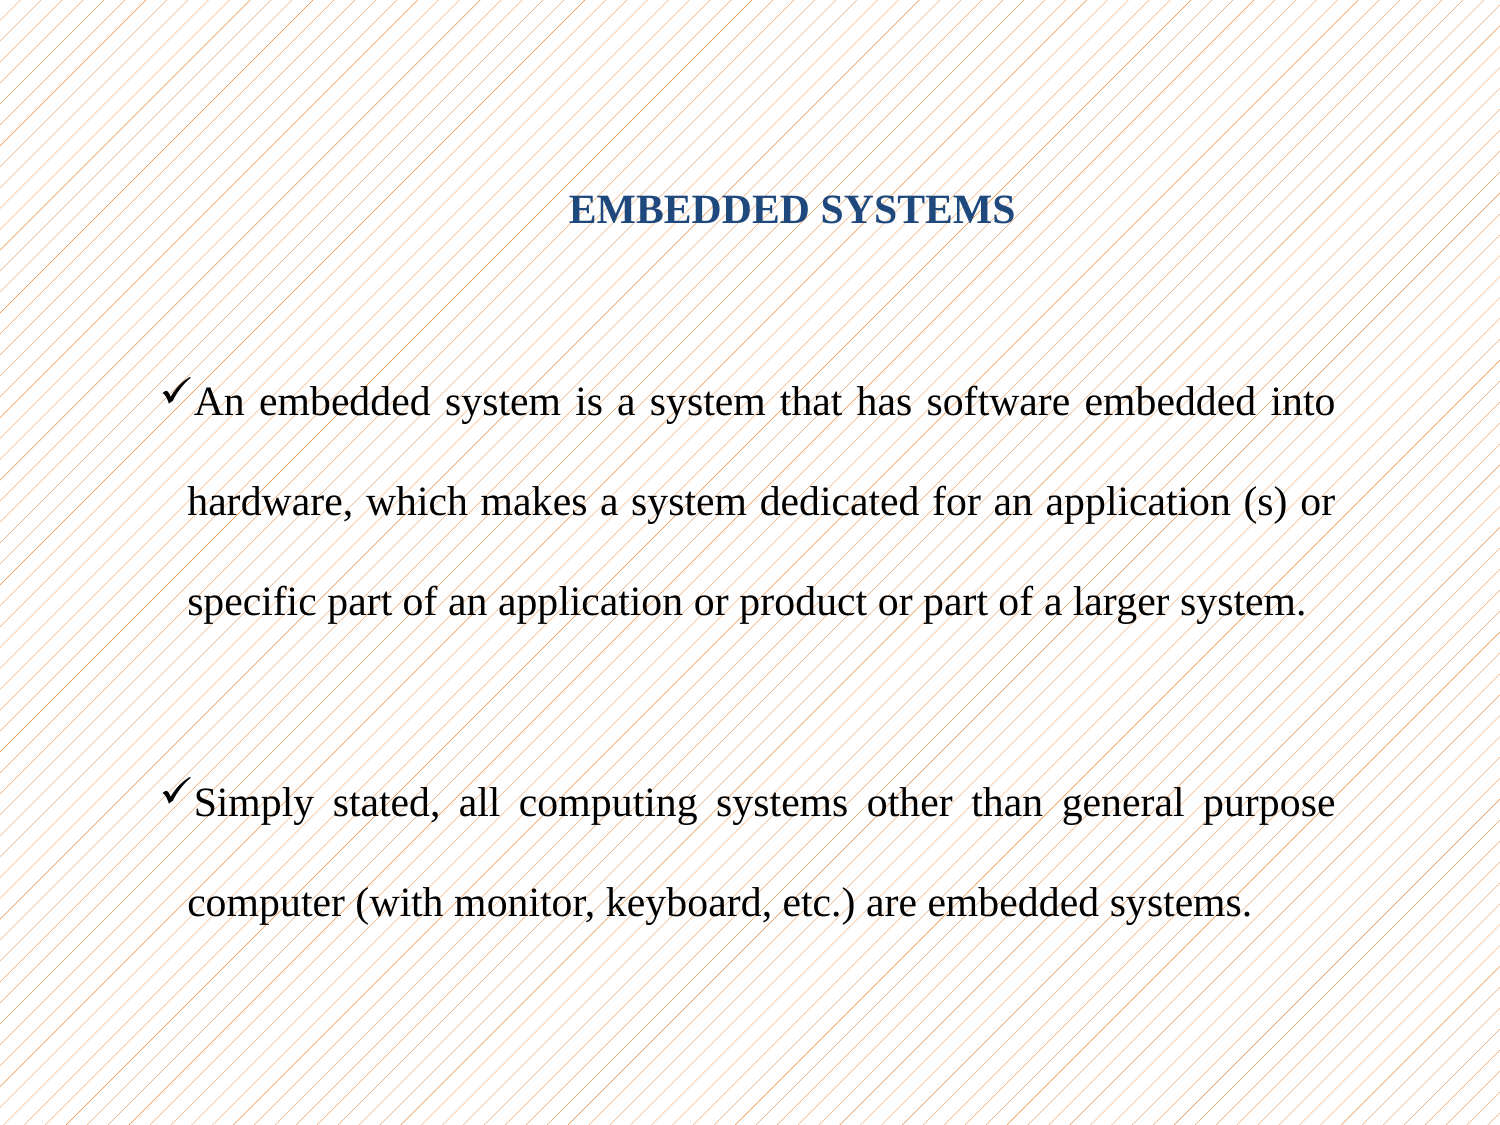

EMBEDDED SYSTEMS

An embedded system is a system that has software embedded into hardware, which makes a system dedicated for an application (s) or specific part of an application or product or part of a larger system.

Simply stated, all computing systems other than general purpose computer (with monitor, keyboard, etc.) are embedded systems.